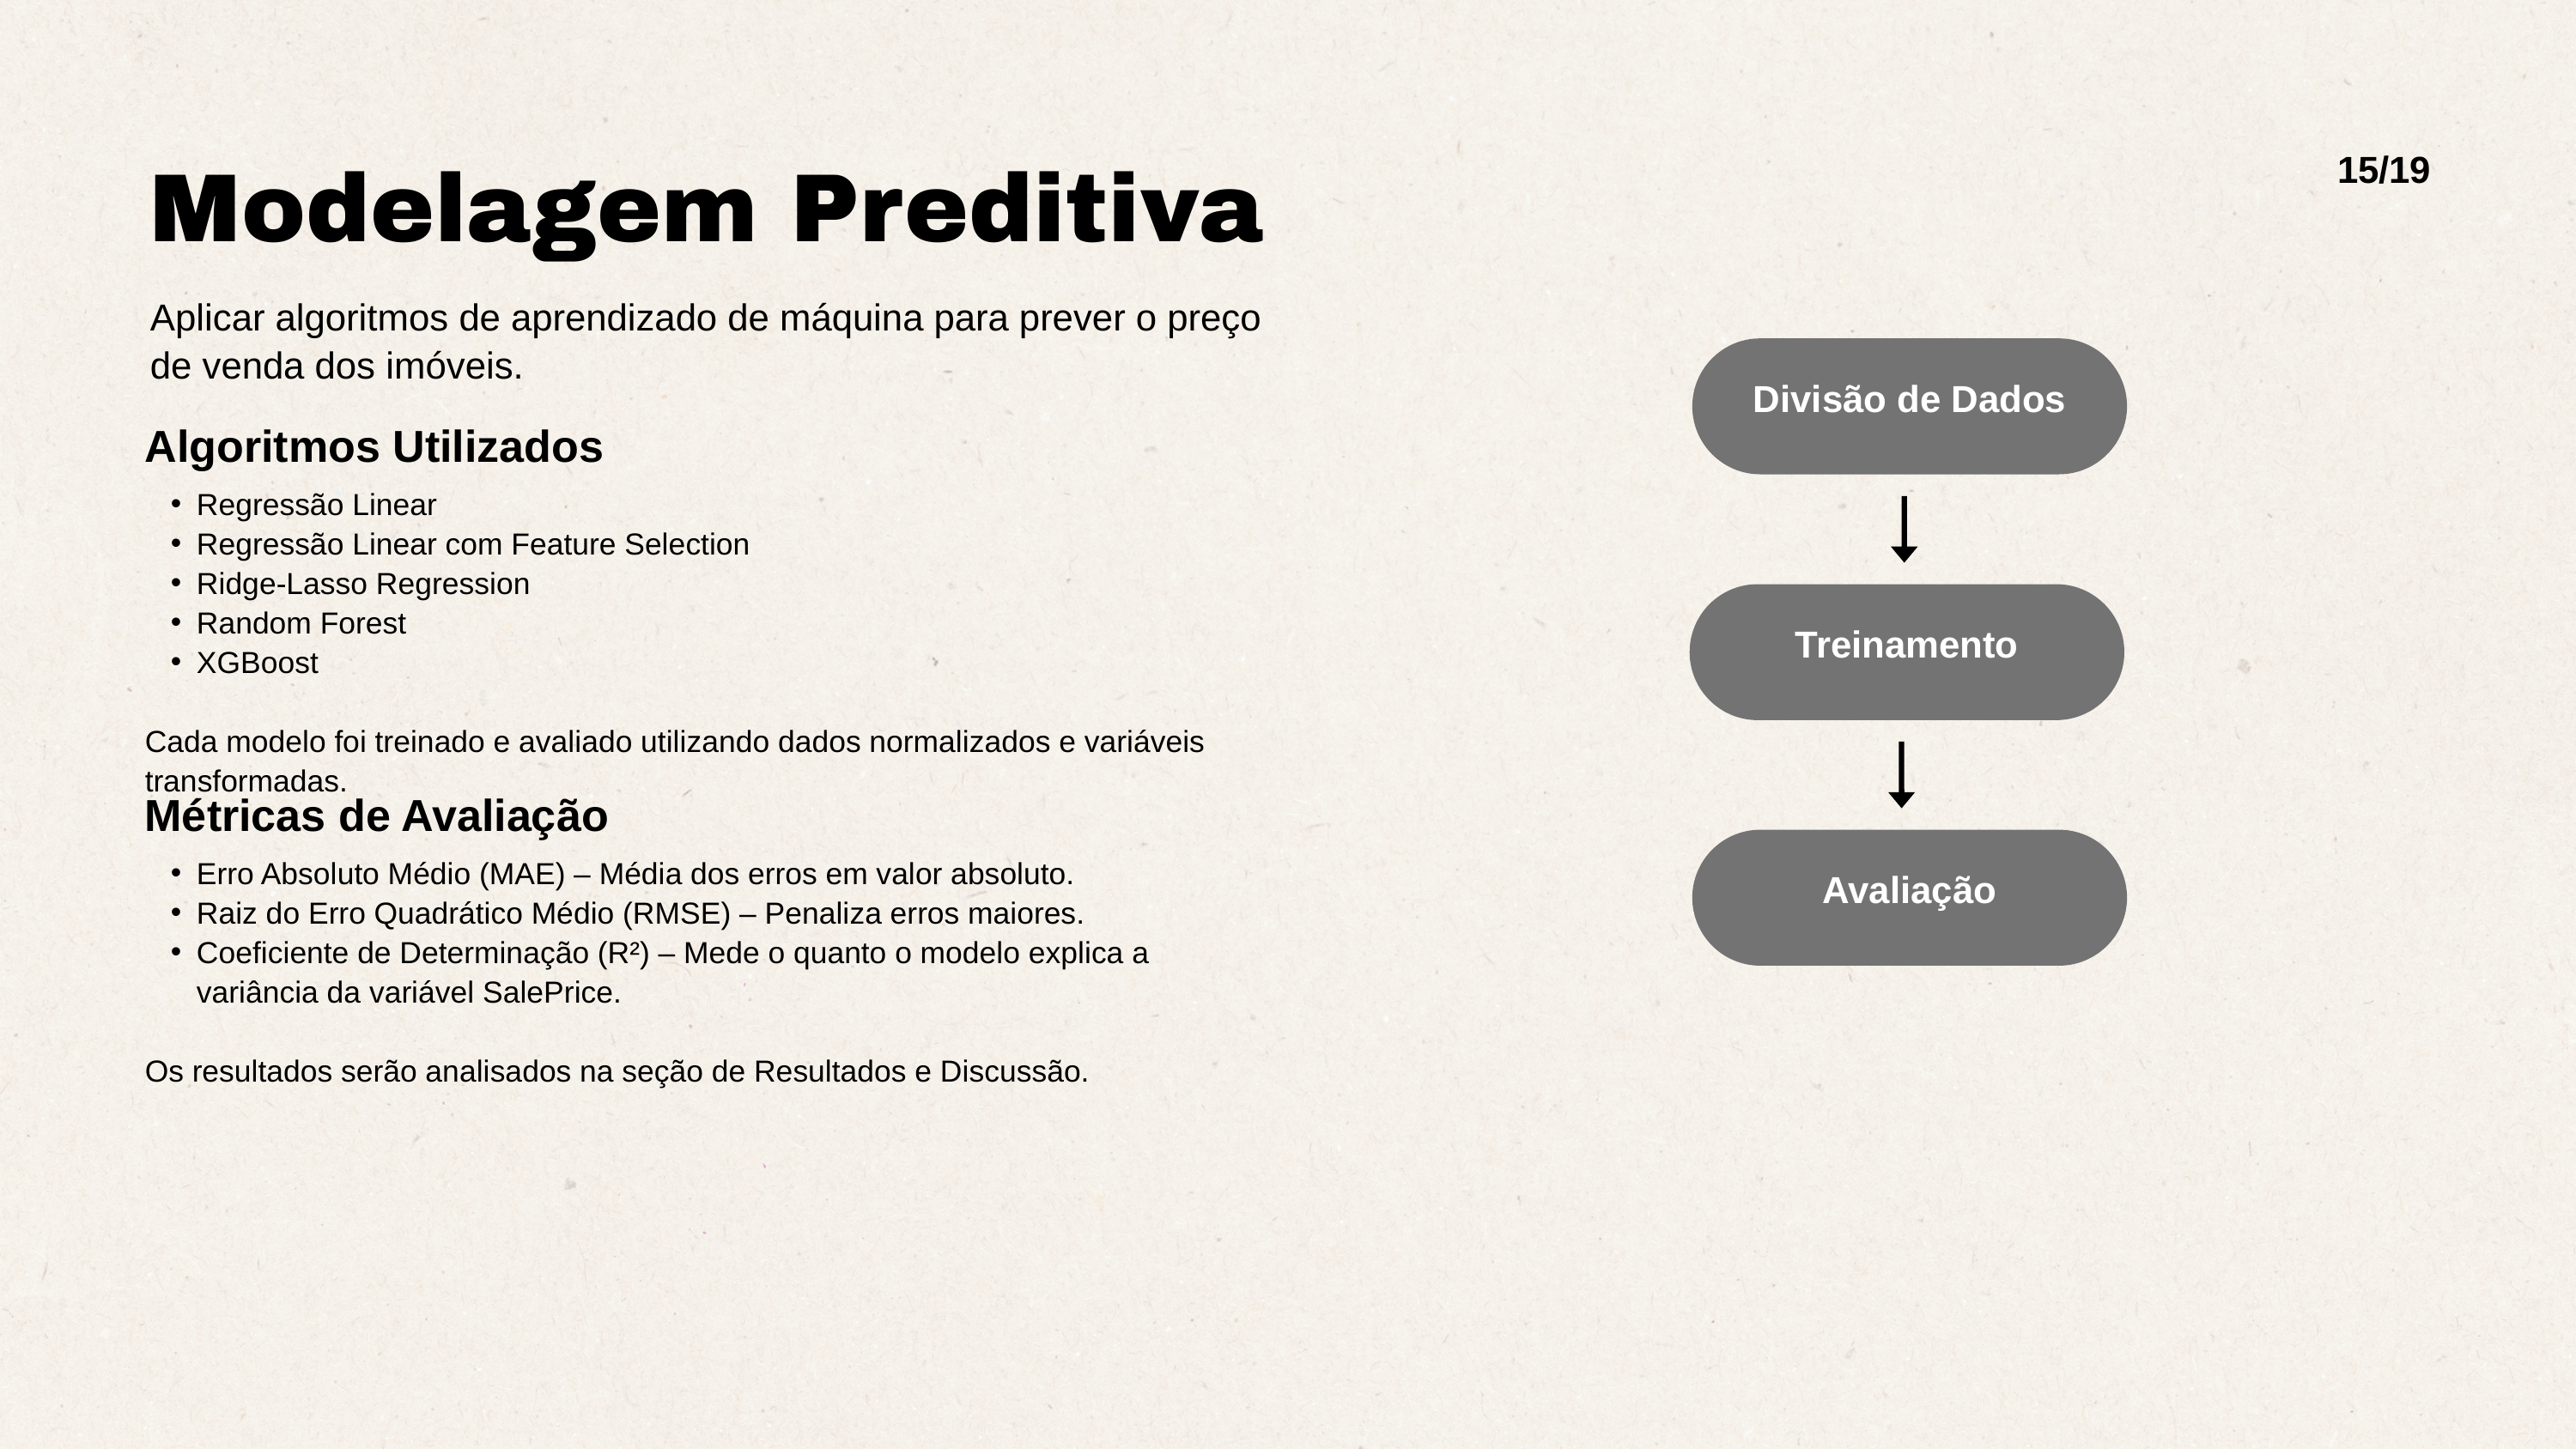

15/19
Modelagem Preditiva
Aplicar algoritmos de aprendizado de máquina para prever o preço de venda dos imóveis.

Divisão de Dados
Algoritmos Utilizados
Regressão Linear
Regressão Linear com Feature Selection
Ridge-Lasso Regression
Random Forest
XGBoost

Cada modelo foi treinado e avaliado utilizando dados normalizados e variáveis transformadas.

Treinamento

Métricas de Avaliação
Erro Absoluto Médio (MAE) – Média dos erros em valor absoluto.
Raiz do Erro Quadrático Médio (RMSE) – Penaliza erros maiores.
Coeficiente de Determinação (R²) – Mede o quanto o modelo explica a variância da variável SalePrice.

Os resultados serão analisados na seção de Resultados e Discussão.

Avaliação